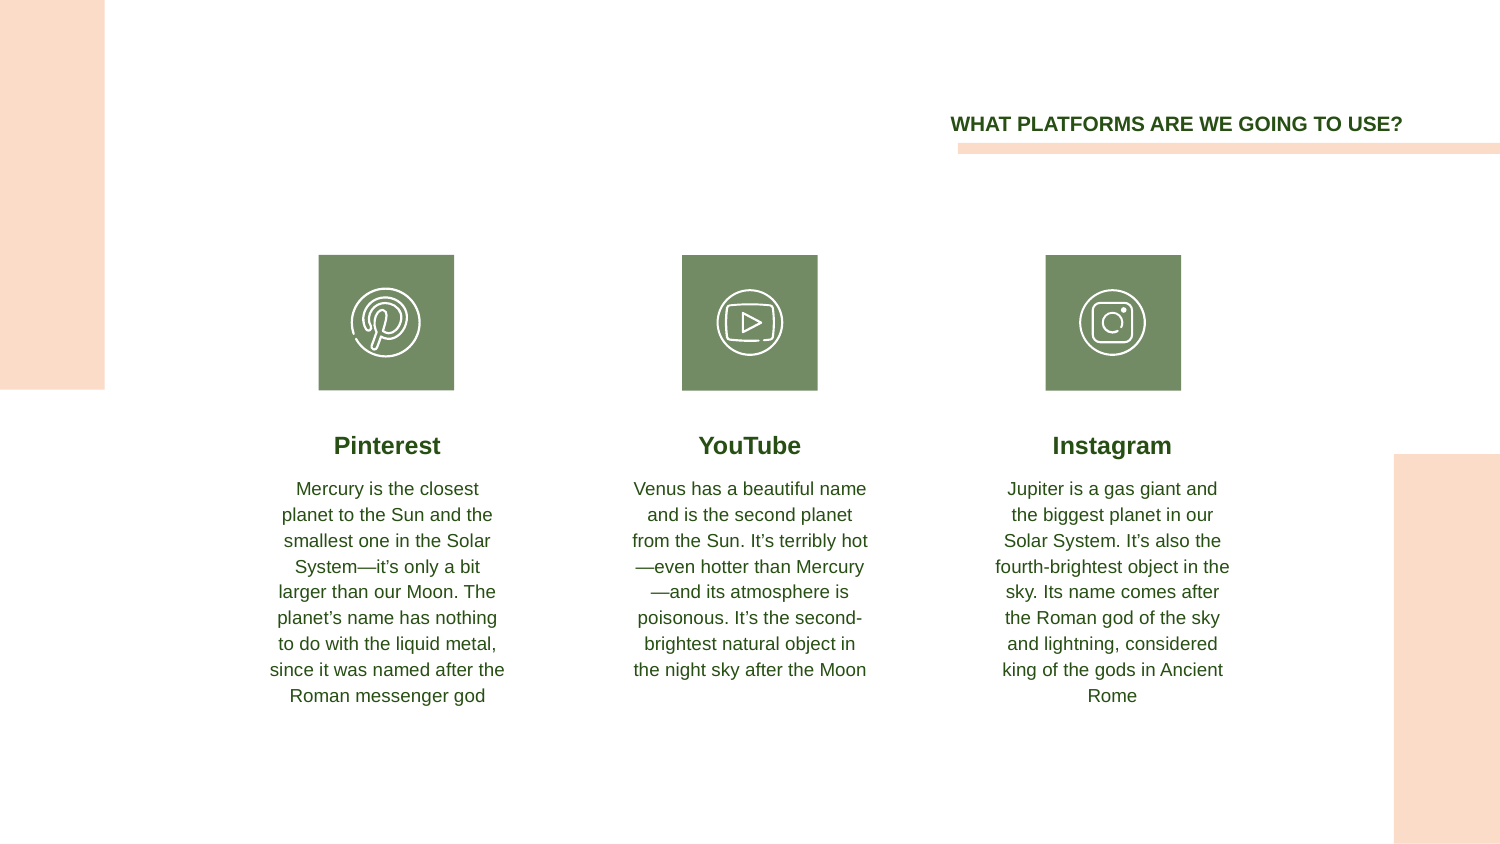

# WHAT PLATFORMS ARE WE GOING TO USE?

Pinterest
YouTube
Instagram
Mercury is the closest planet to the Sun and the smallest one in the Solar System—it’s only a bit larger than our Moon. The planet’s name has nothing to do with the liquid metal, since it was named after the Roman messenger god
Venus has a beautiful name and is the second planet from the Sun. It’s terribly hot—even hotter than Mercury—and its atmosphere is poisonous. It’s the second-brightest natural object in the night sky after the Moon

Jupiter is a gas giant and the biggest planet in our Solar System. It’s also the fourth-brightest object in the sky. Its name comes after the Roman god of the sky and lightning, considered king of the gods in Ancient Rome